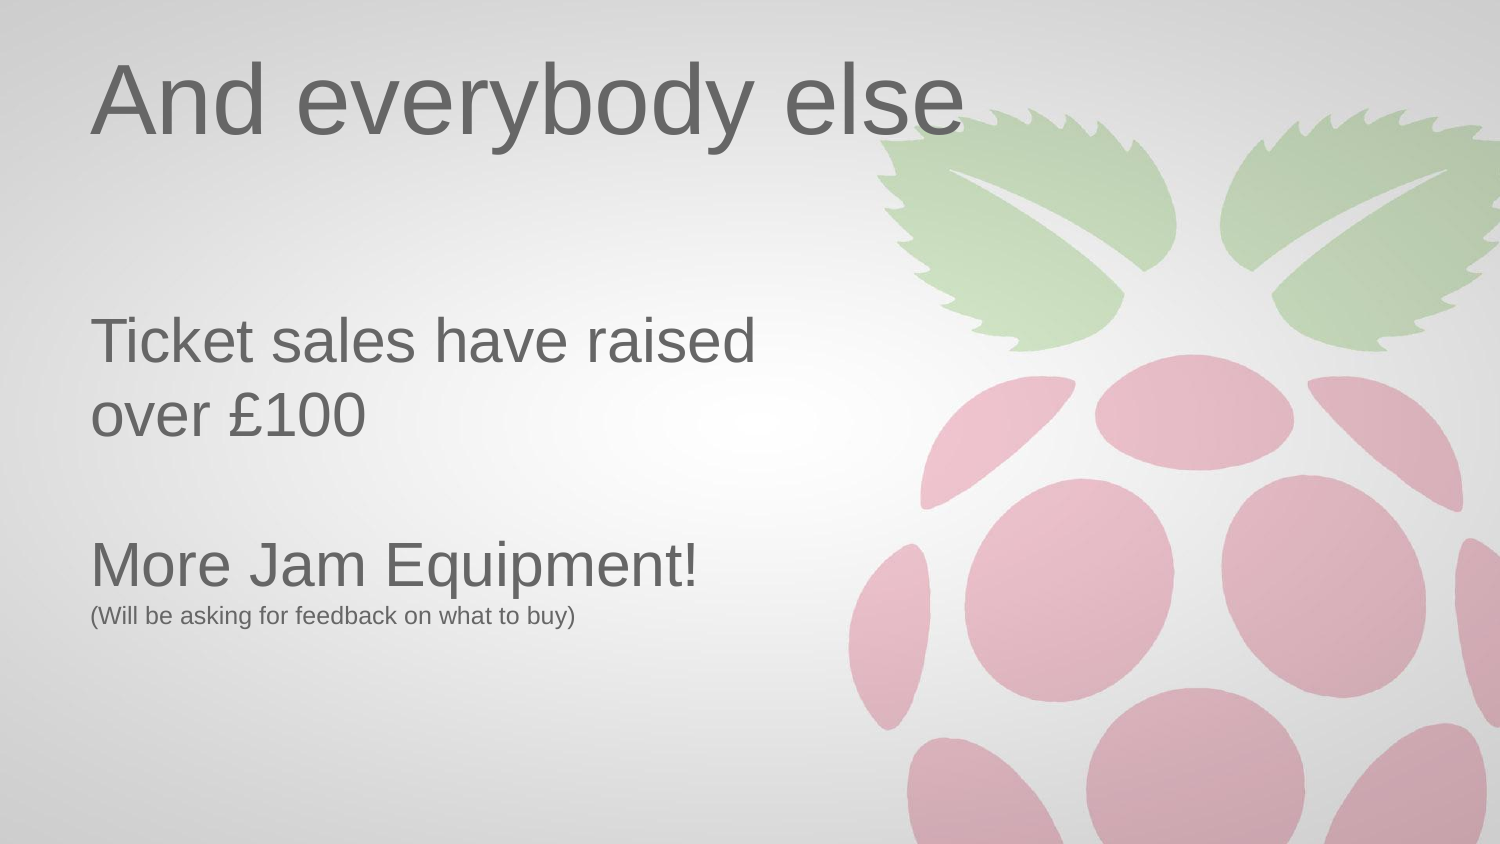

# And everybody else
Ticket sales have raised
over £100

More Jam Equipment!
(Will be asking for feedback on what to buy)